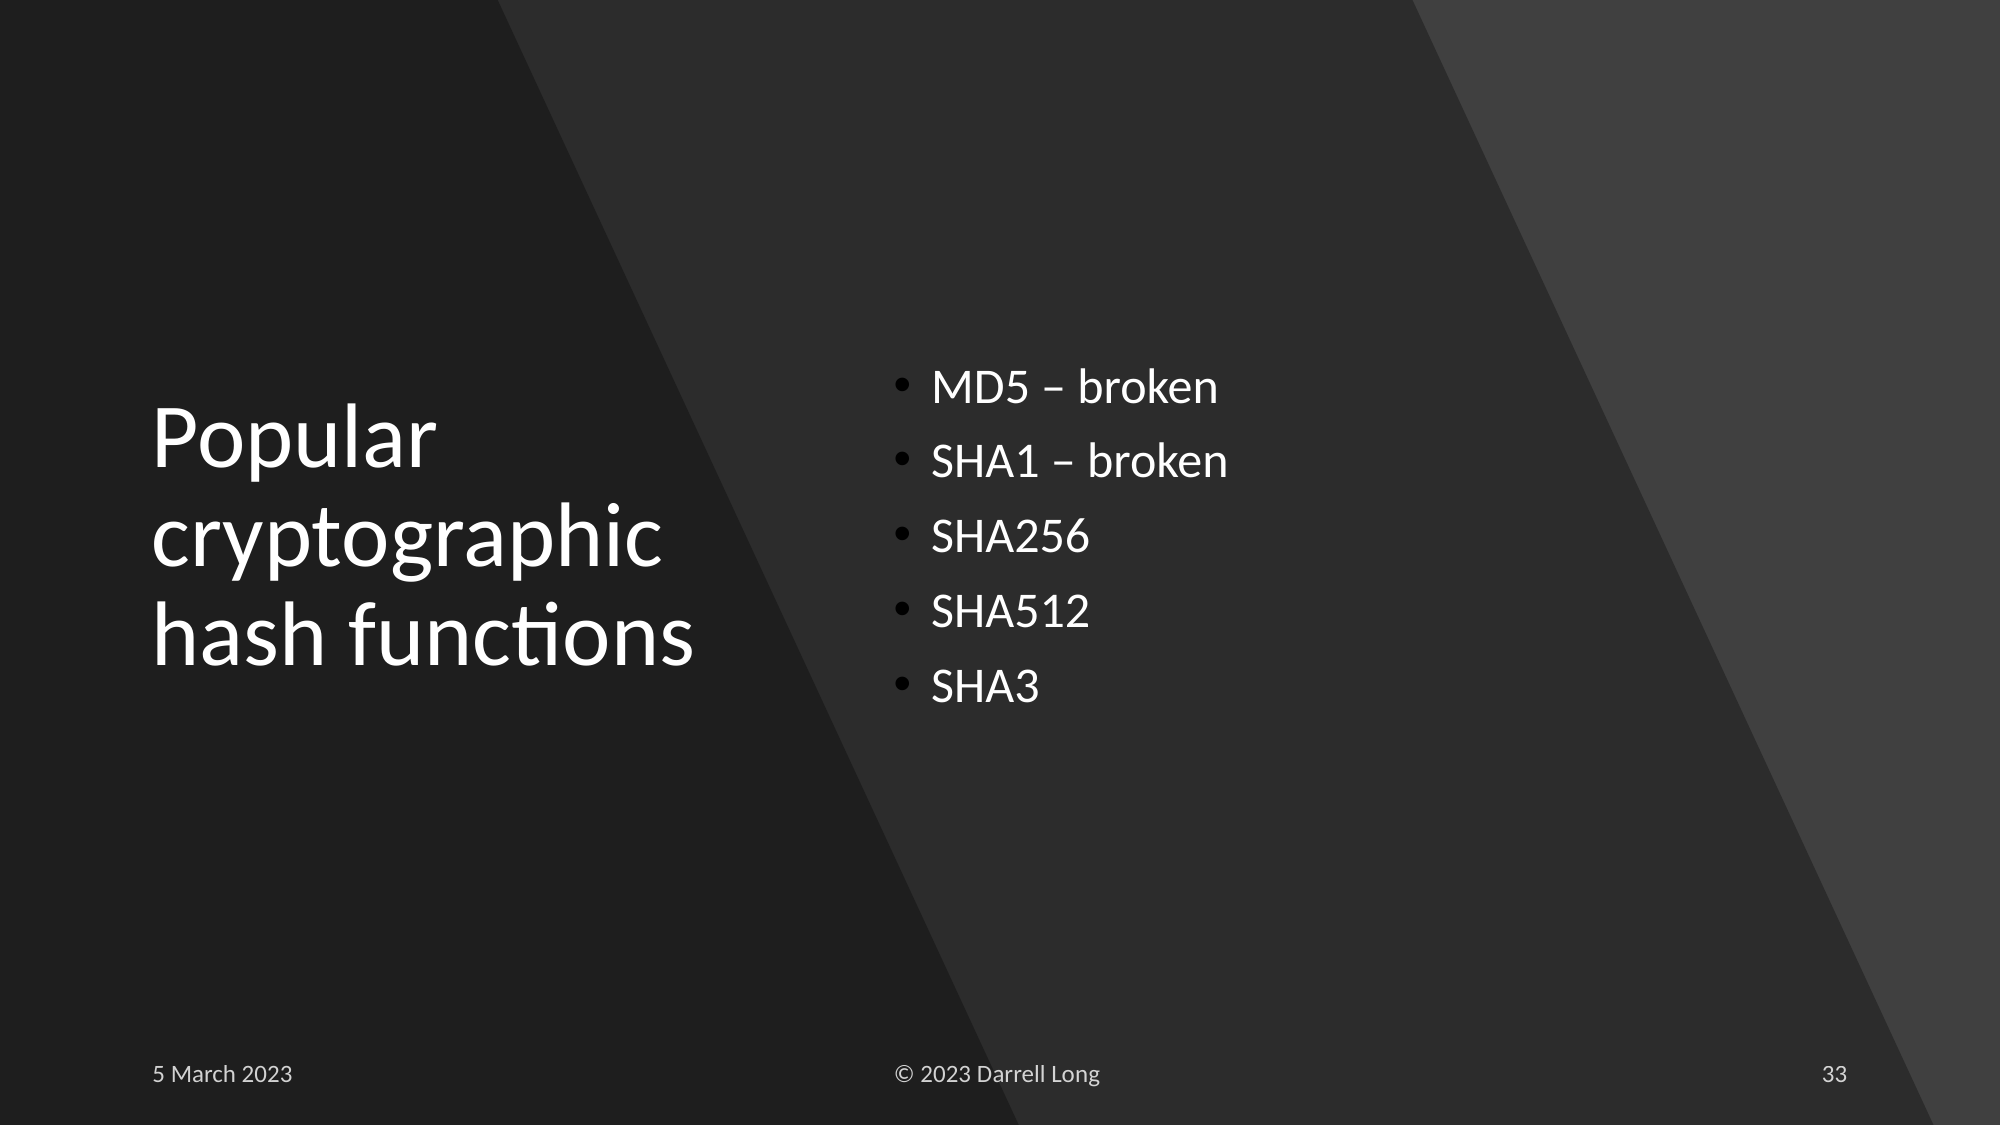

Popular cryptographic hash functions
MD5 – broken
SHA1 – broken
SHA256
SHA512
SHA3
5 March 2023
© 2023 Darrell Long
33